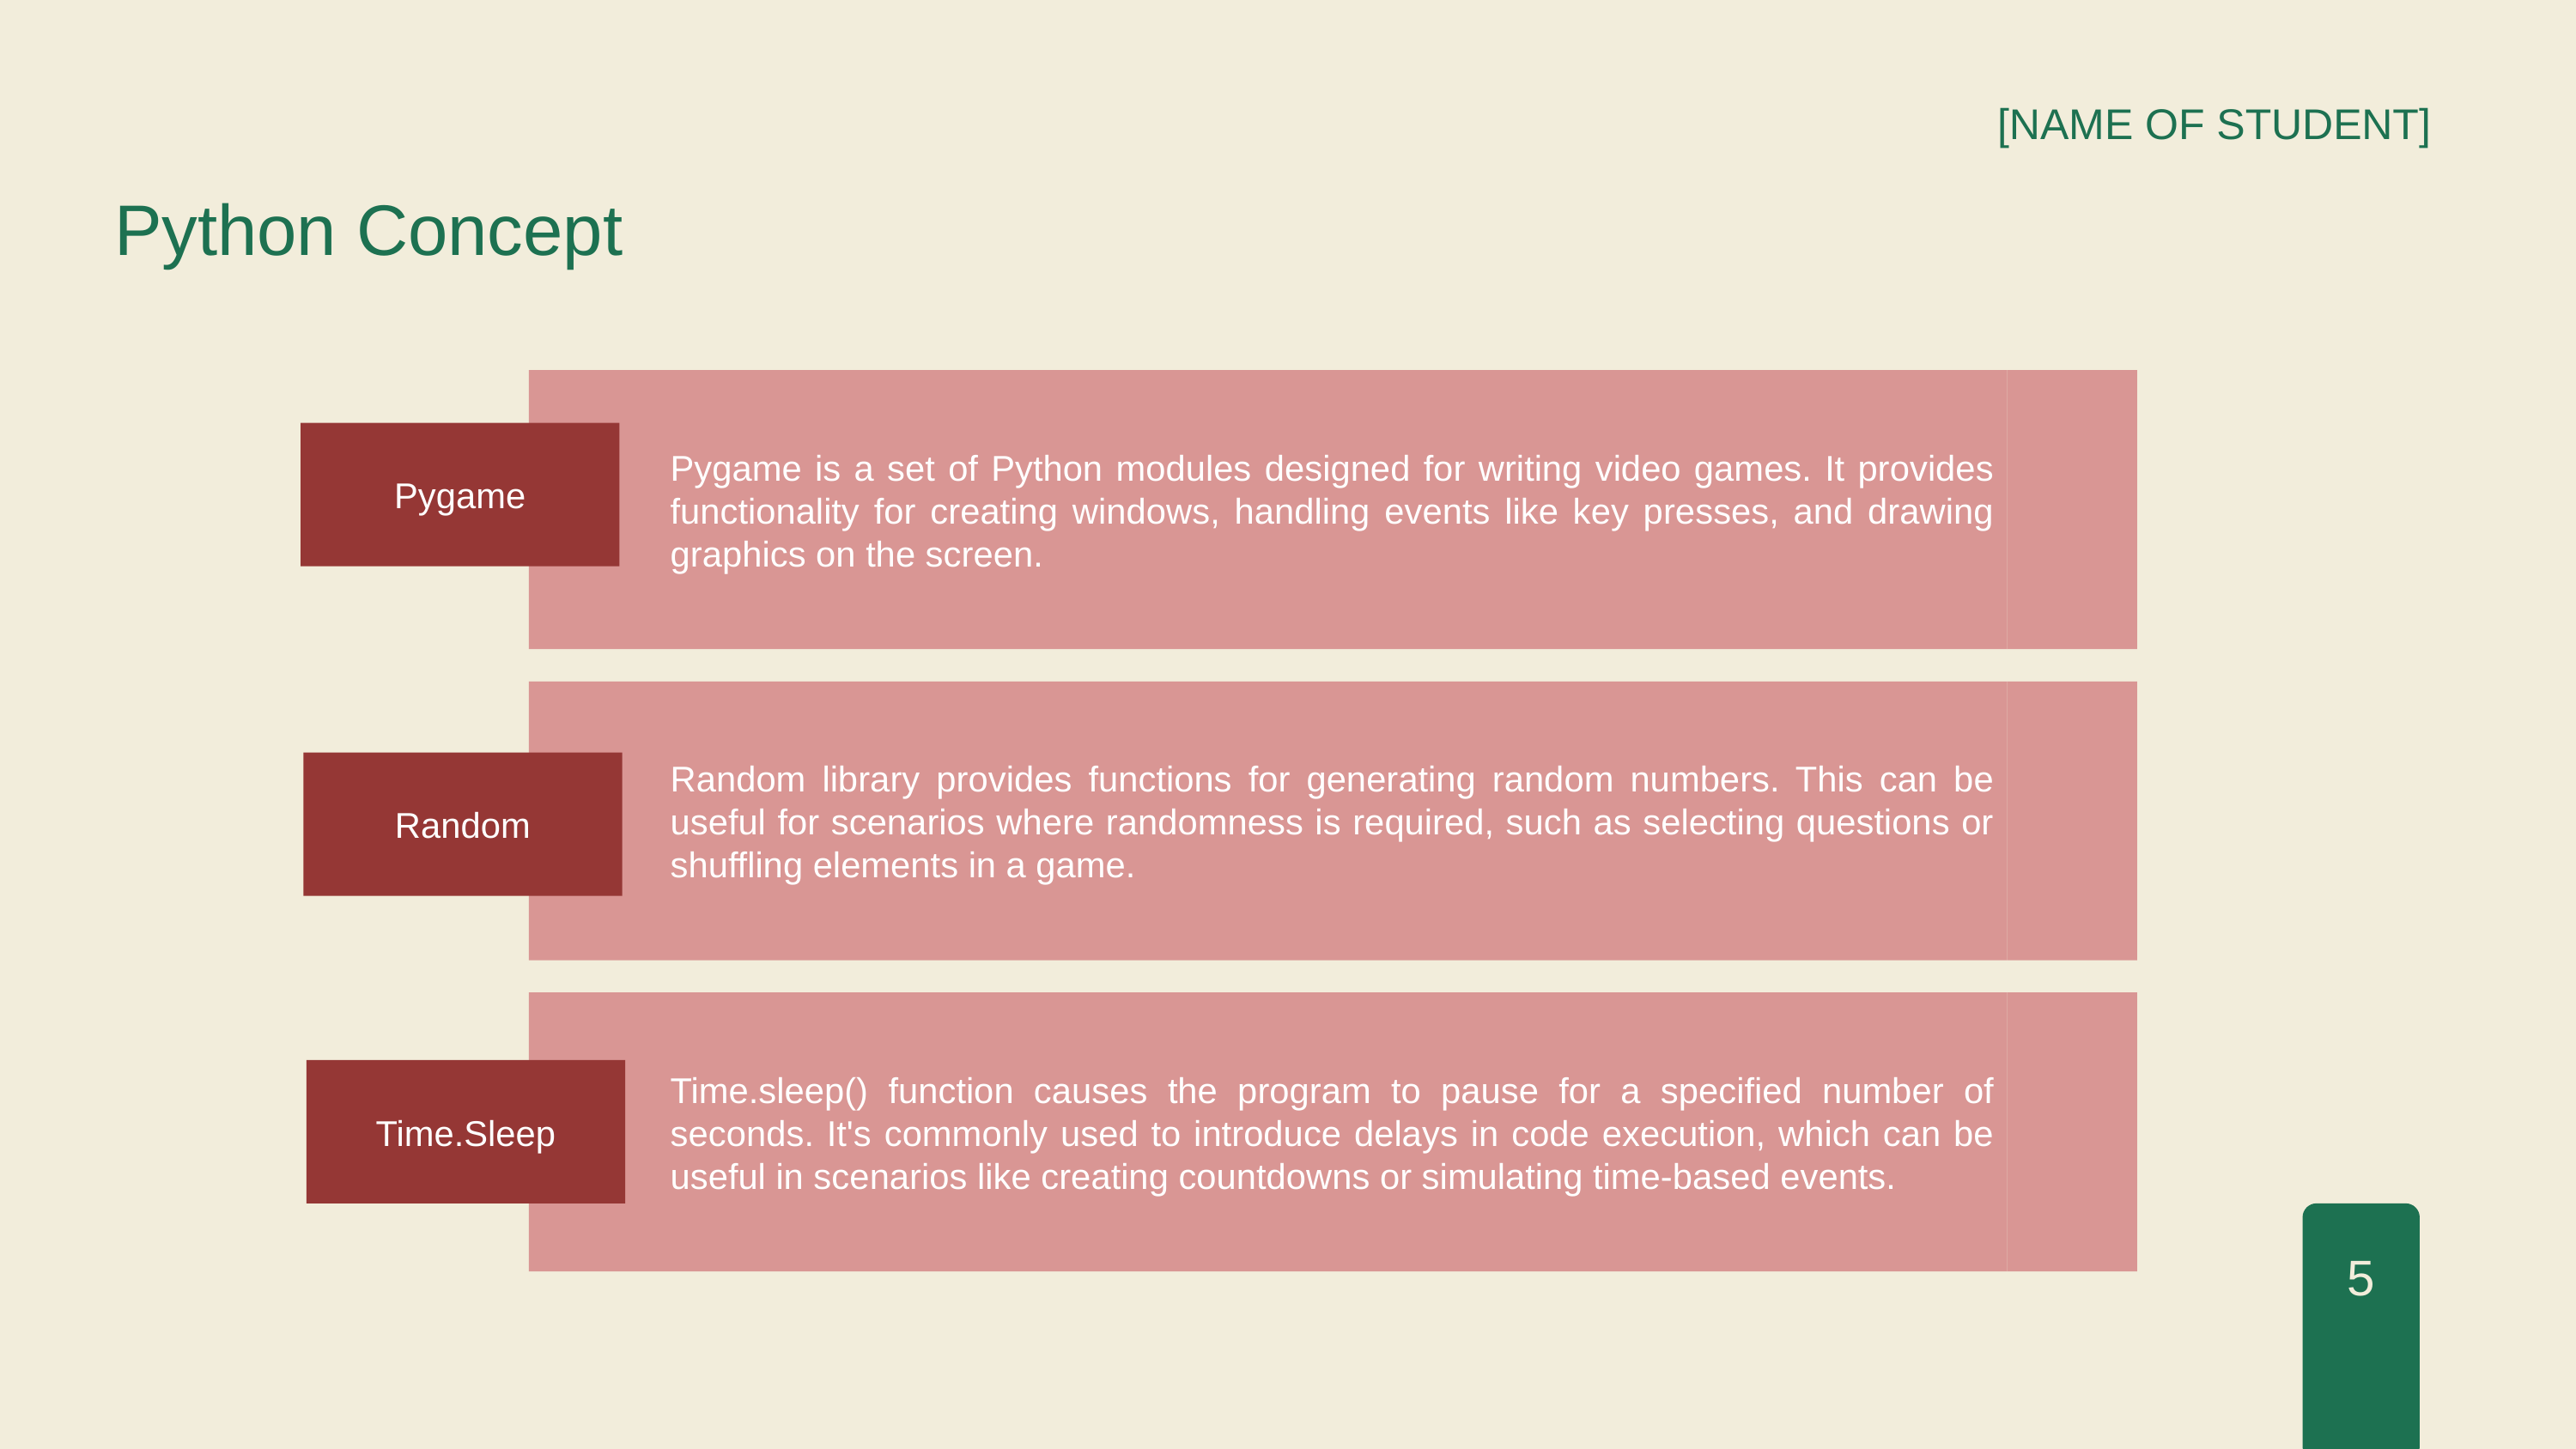

[NAME OF STUDENT]
Python Concept
Pygame is a set of Python modules designed for writing video games. It provides functionality for creating windows, handling events like key presses, and drawing graphics on the screen.

Pygame
Random library provides functions for generating random numbers. This can be useful for scenarios where randomness is required, such as selecting questions or shuffling elements in a game.

Random
Time.sleep() function causes the program to pause for a specified number of seconds. It's commonly used to introduce delays in code execution, which can be useful in scenarios like creating countdowns or simulating time-based events.

Time.Sleep

5